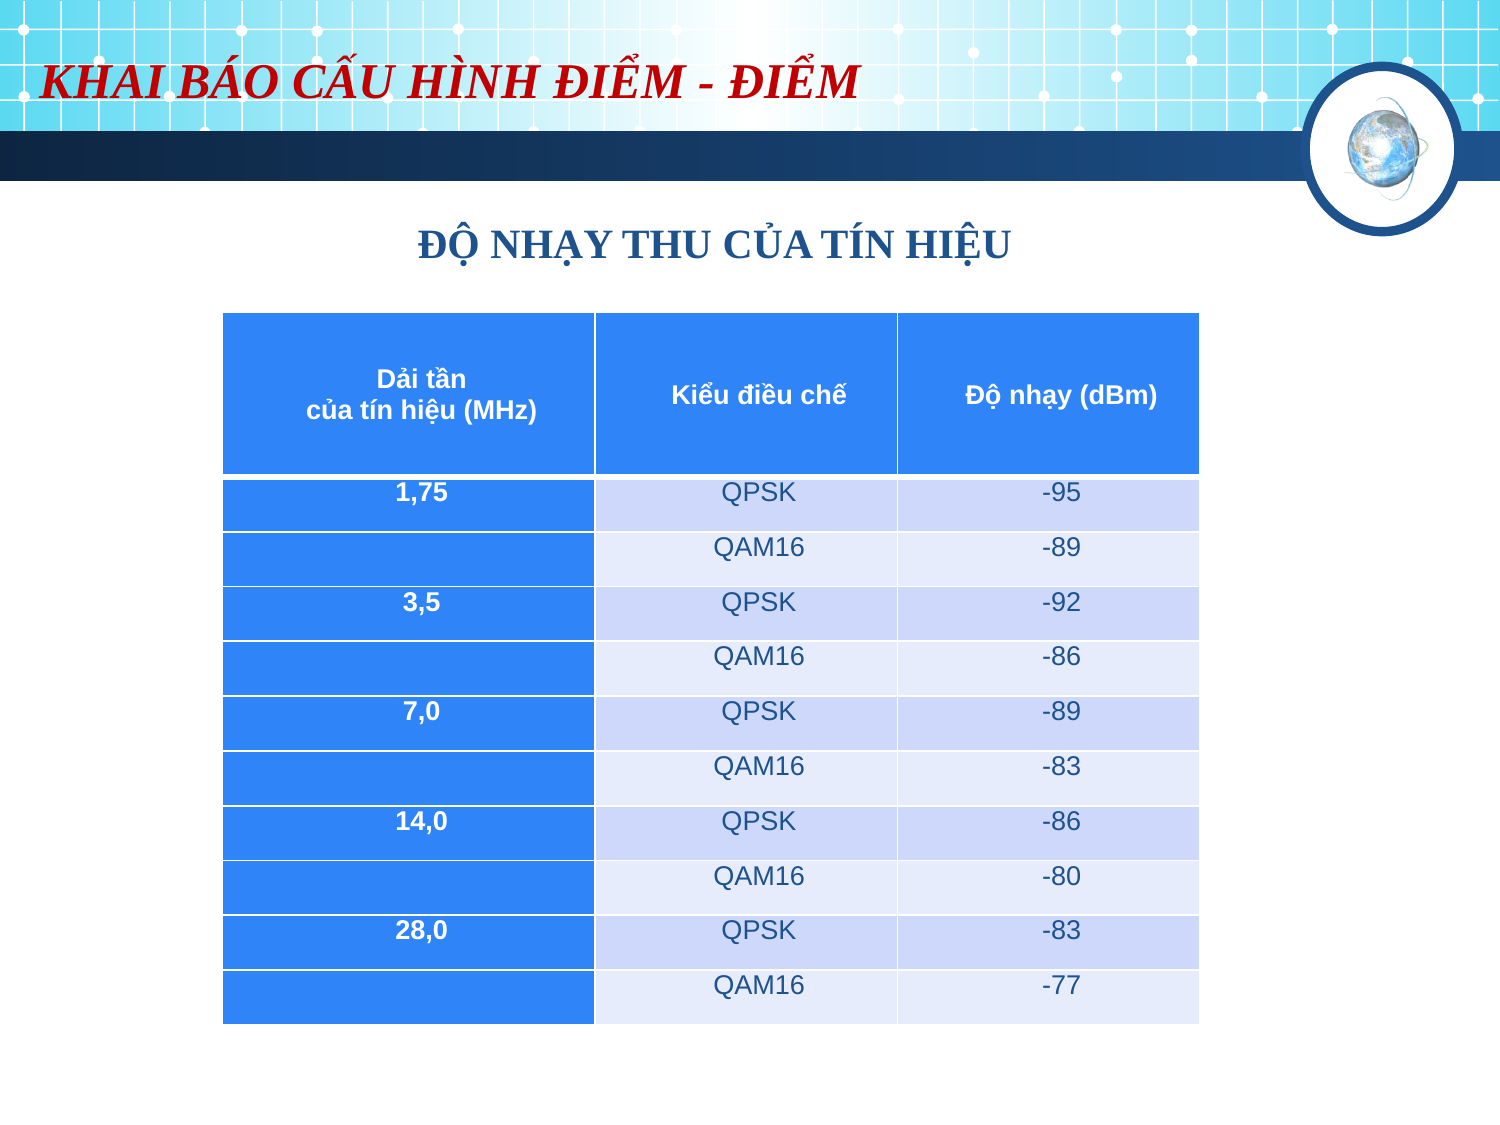

# KHAI BÁO CẤU HÌNH ĐIỂM - ĐIỂM
ĐỘ NHẠY THU CỦA TÍN HIỆU
| Dải tần của tín hiệu (MHz) | Kiểu điều chế | Độ nhạy (dBm) |
| --- | --- | --- |
| 1,75 | QPSK | -95 |
|  | QAM16 | -89 |
| 3,5 | QPSK | -92 |
|  | QAM16 | -86 |
| 7,0 | QPSK | -89 |
|  | QAM16 | -83 |
| 14,0 | QPSK | -86 |
|  | QAM16 | -80 |
| 28,0 | QPSK | -83 |
|  | QAM16 | -77 |